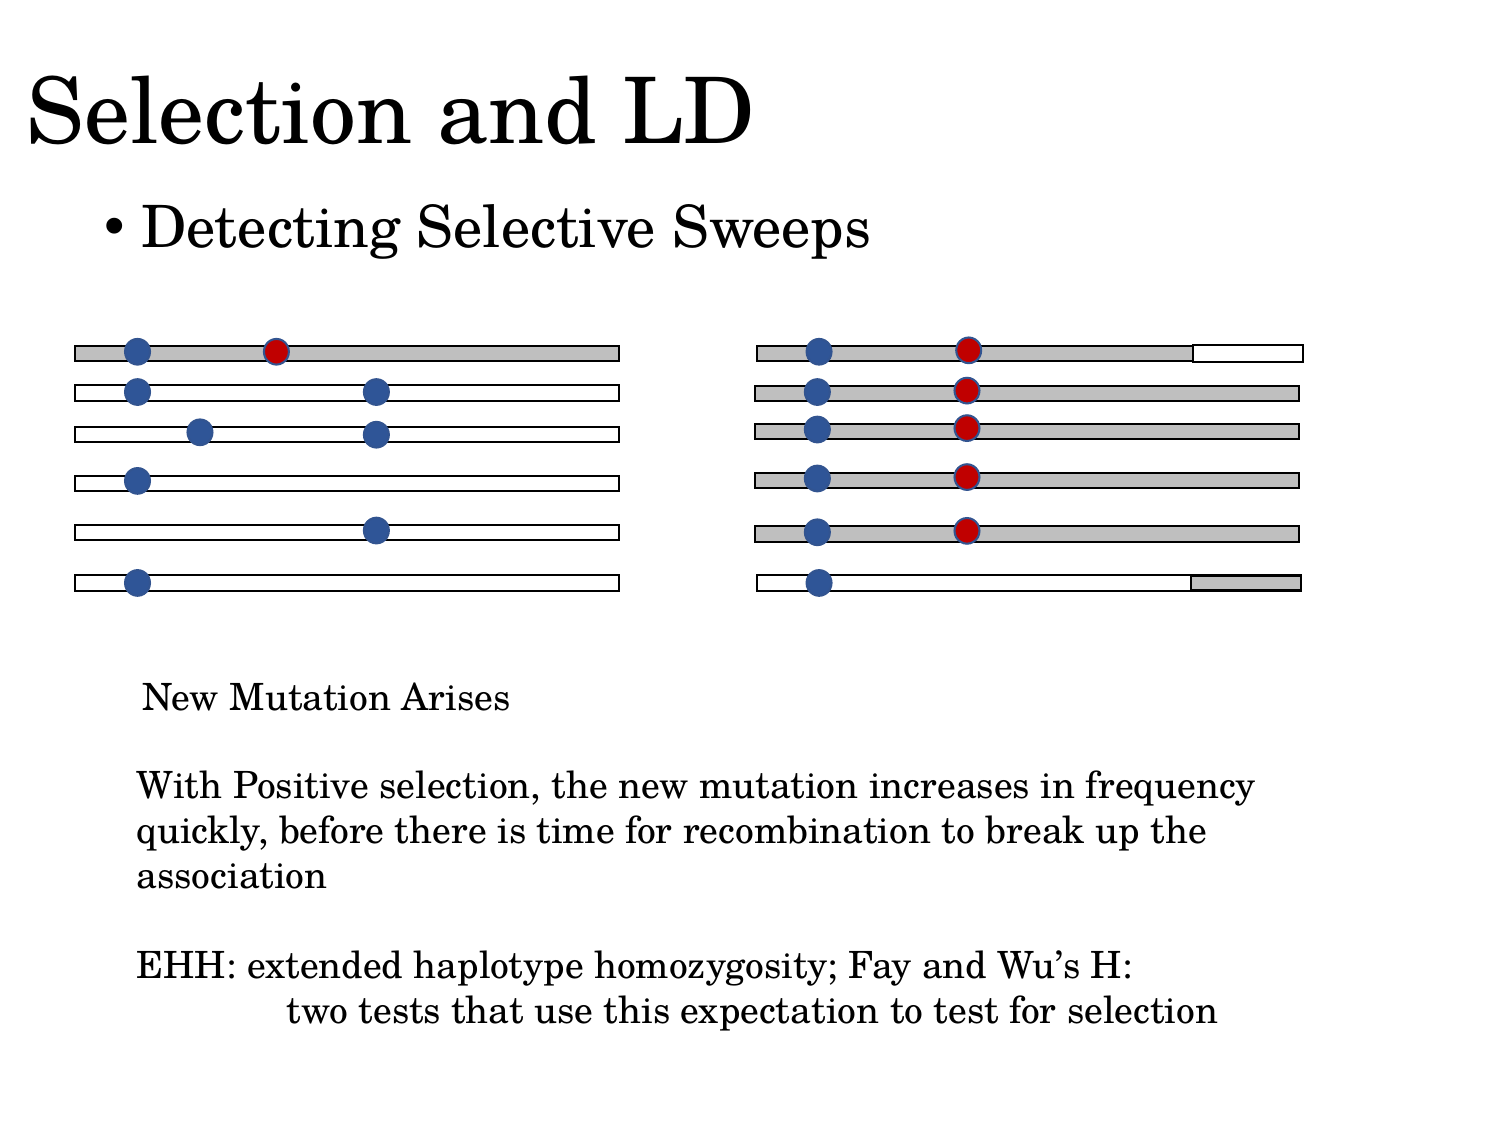

# Selection and LD
Detecting Selective Sweeps

New Mutation Arises
With Positive selection, the new mutation increases in frequency quickly, before there is time for recombination to break up the association

EHH: extended haplotype homozygosity; Fay and Wu’s H:
	two tests that use this expectation to test for selection